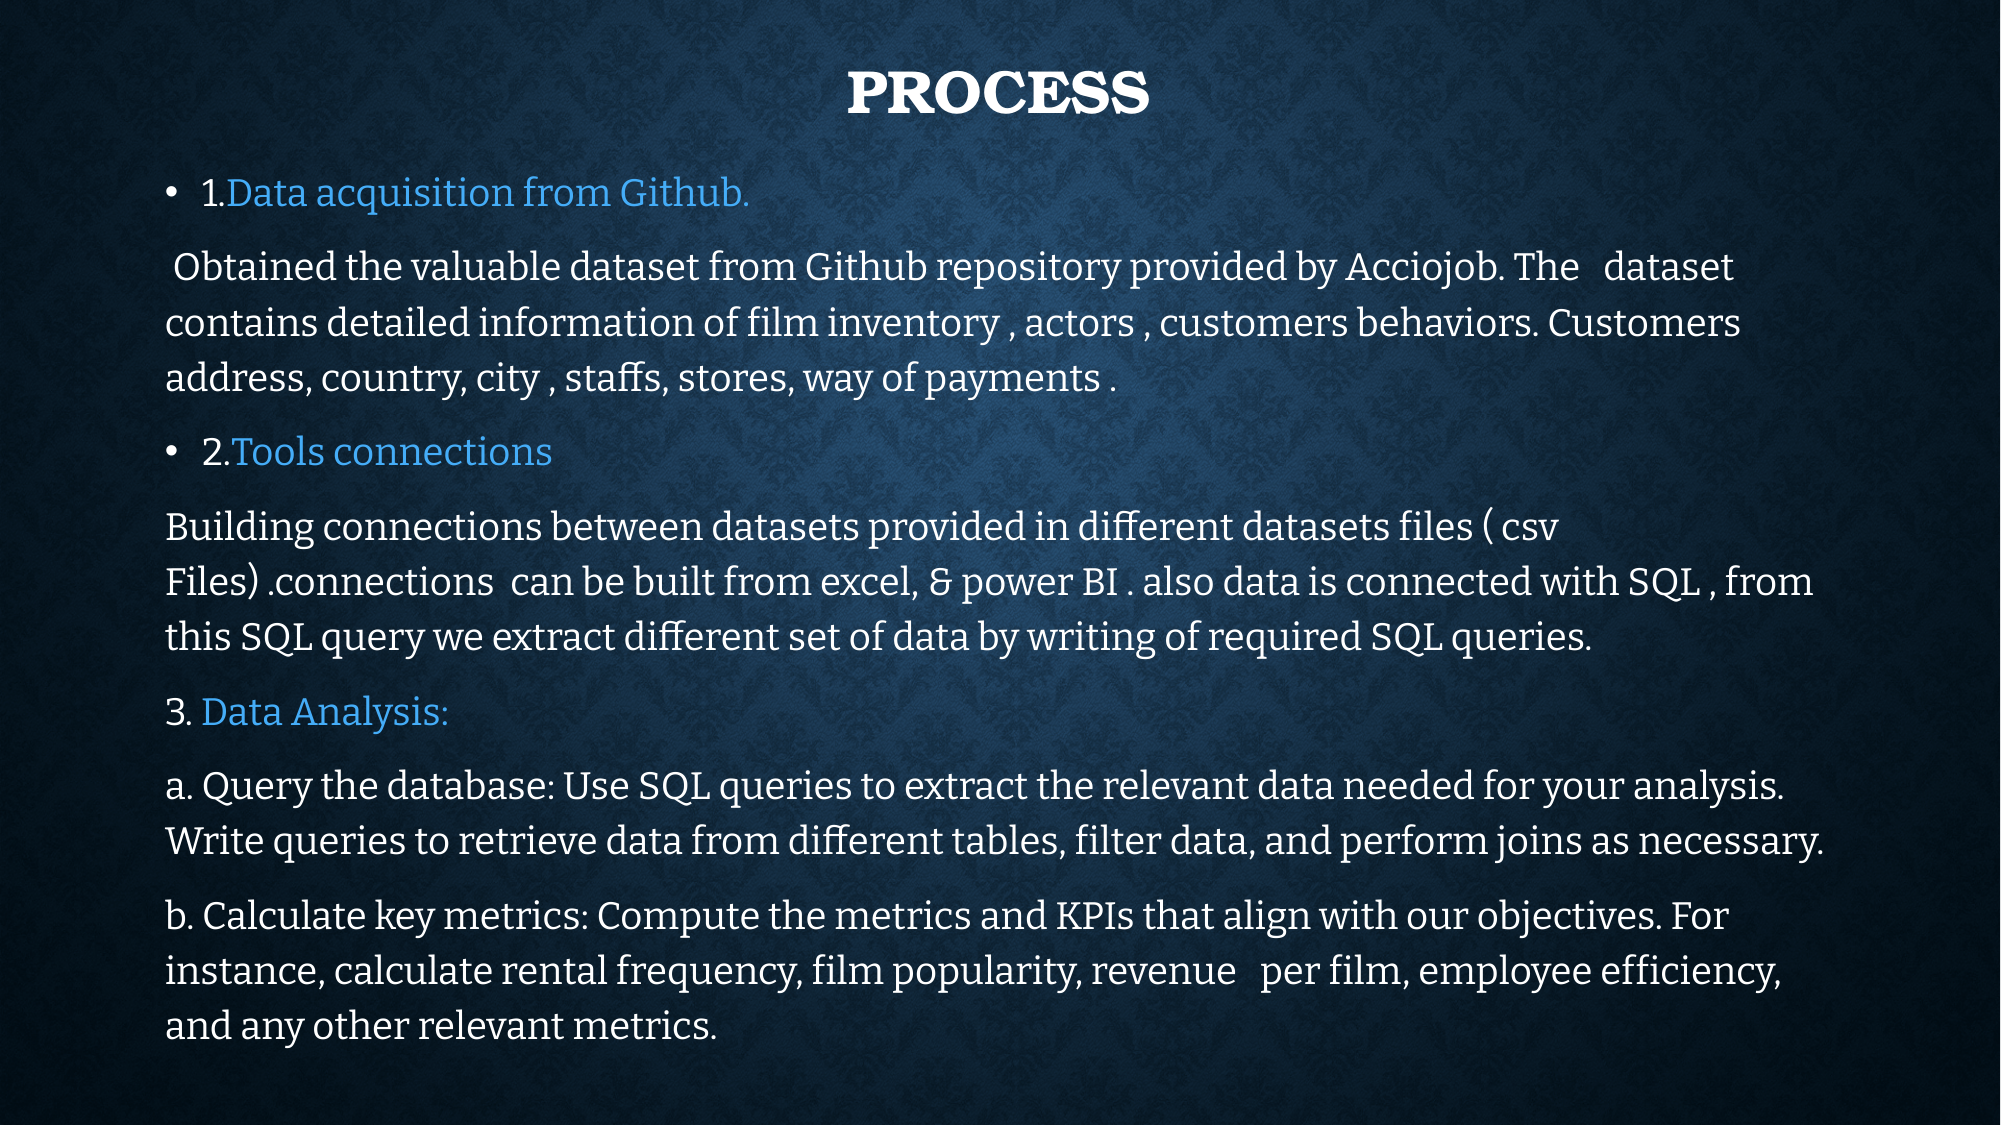

# process
1.Data acquisition from Github.
 Obtained the valuable dataset from Github repository provided by Acciojob. The   dataset contains detailed information of film inventory , actors , customers behaviors. Customers address, country, city , staffs, stores, way of payments .
2.Tools connections
Building connections between datasets provided in different datasets files ( csv Files) .connections  can be built from excel, & power BI . also data is connected with SQL , from this SQL query we extract different set of data by writing of required SQL queries.
3. Data Analysis:
a. Query the database: Use SQL queries to extract the relevant data needed for your analysis. Write queries to retrieve data from different tables, filter data, and perform joins as necessary.
b. Calculate key metrics: Compute the metrics and KPIs that align with our objectives. For instance, calculate rental frequency, film popularity, revenue   per film, employee efficiency, and any other relevant metrics.